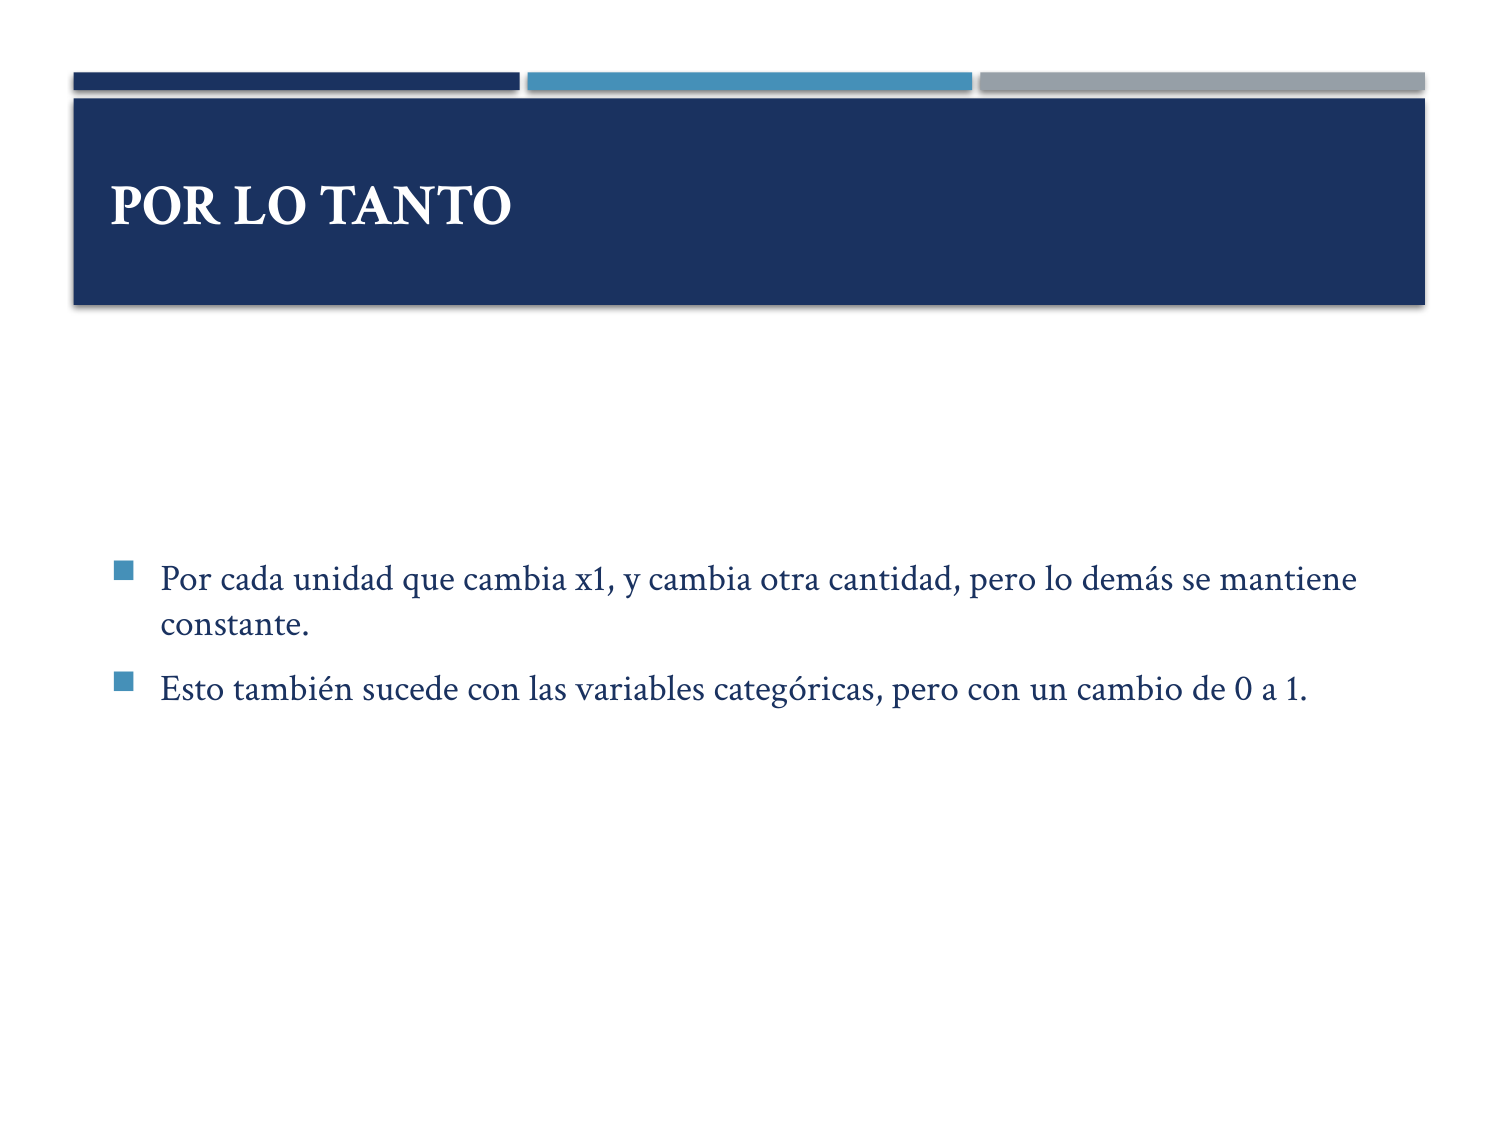

# Por lo tanto
Por cada unidad que cambia x1, y cambia otra cantidad, pero lo demás se mantiene constante.
Esto también sucede con las variables categóricas, pero con un cambio de 0 a 1.